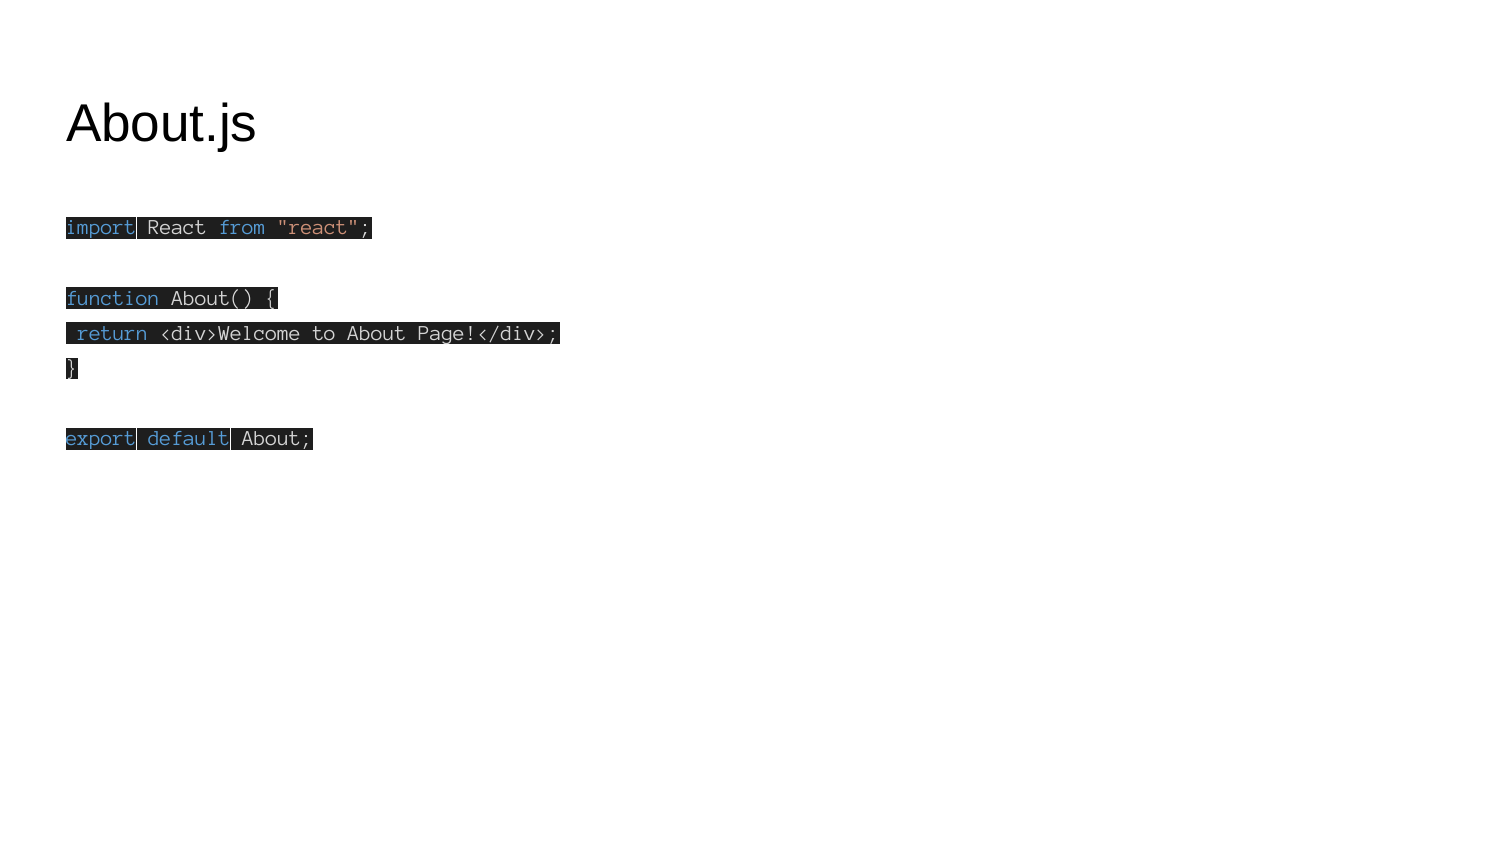

# About.js
import React from "react";

function About() {
 return <div>Welcome to About Page!</div>;
}

export default About;